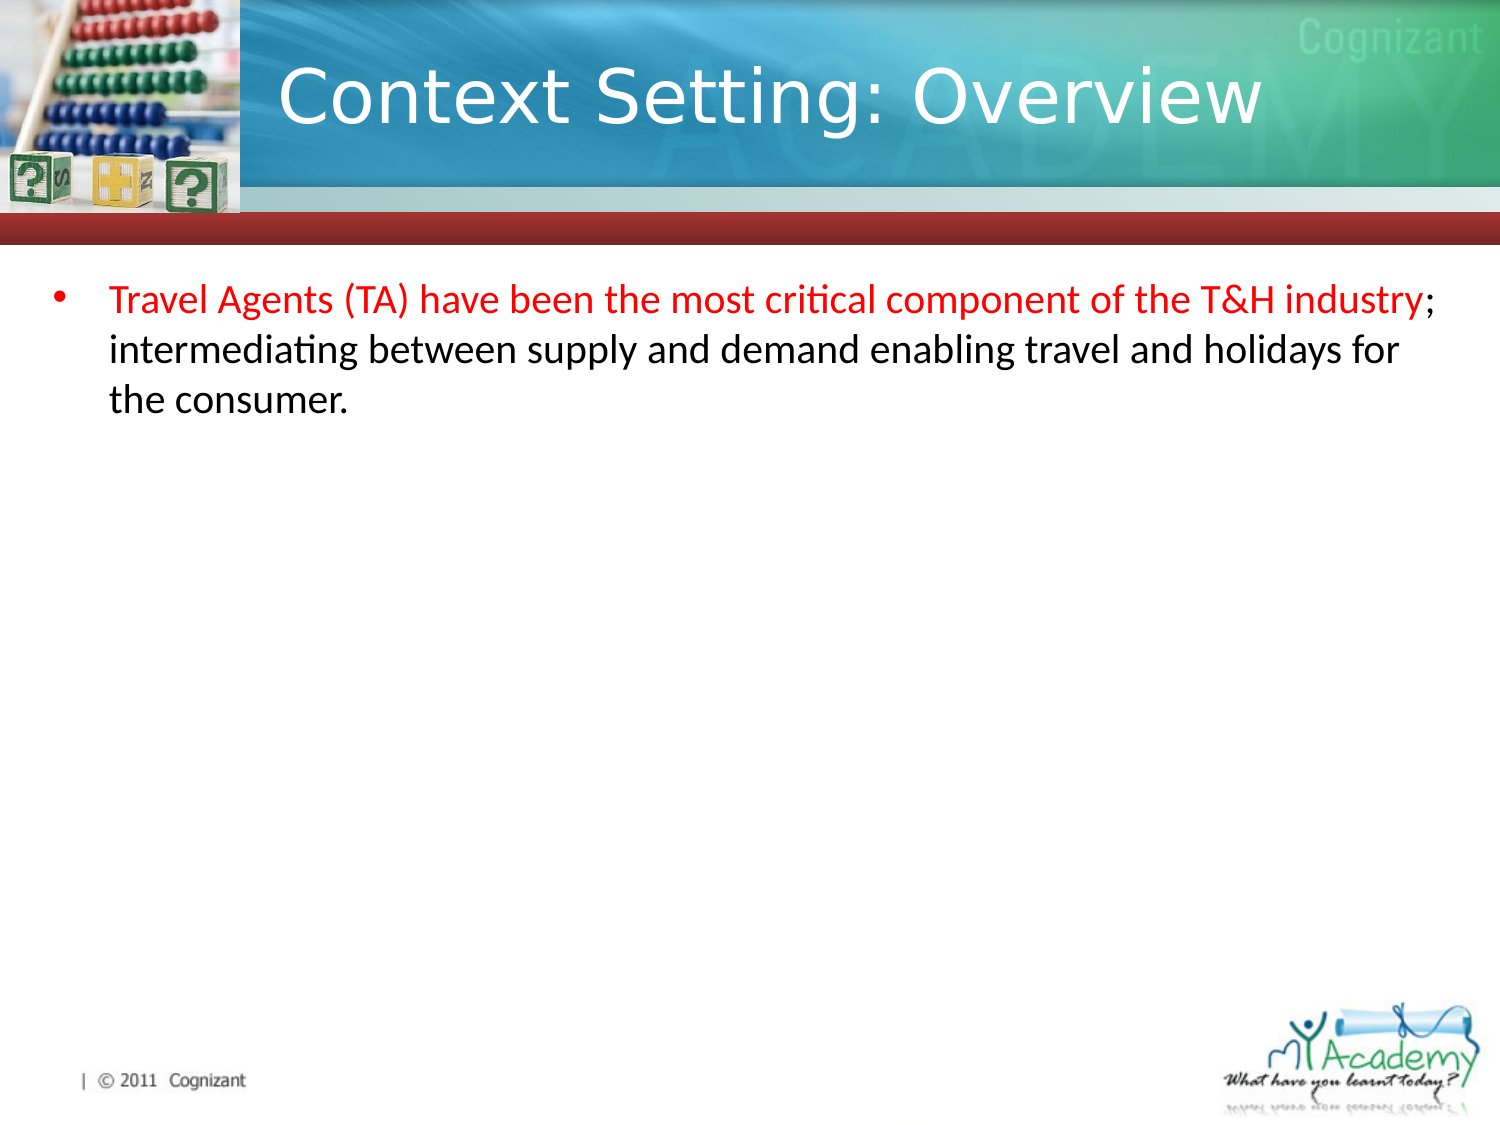

# Context Setting: Overview
Travel Agents (TA) have been the most critical component of the T&H industry; intermediating between supply and demand enabling travel and holidays for the consumer.